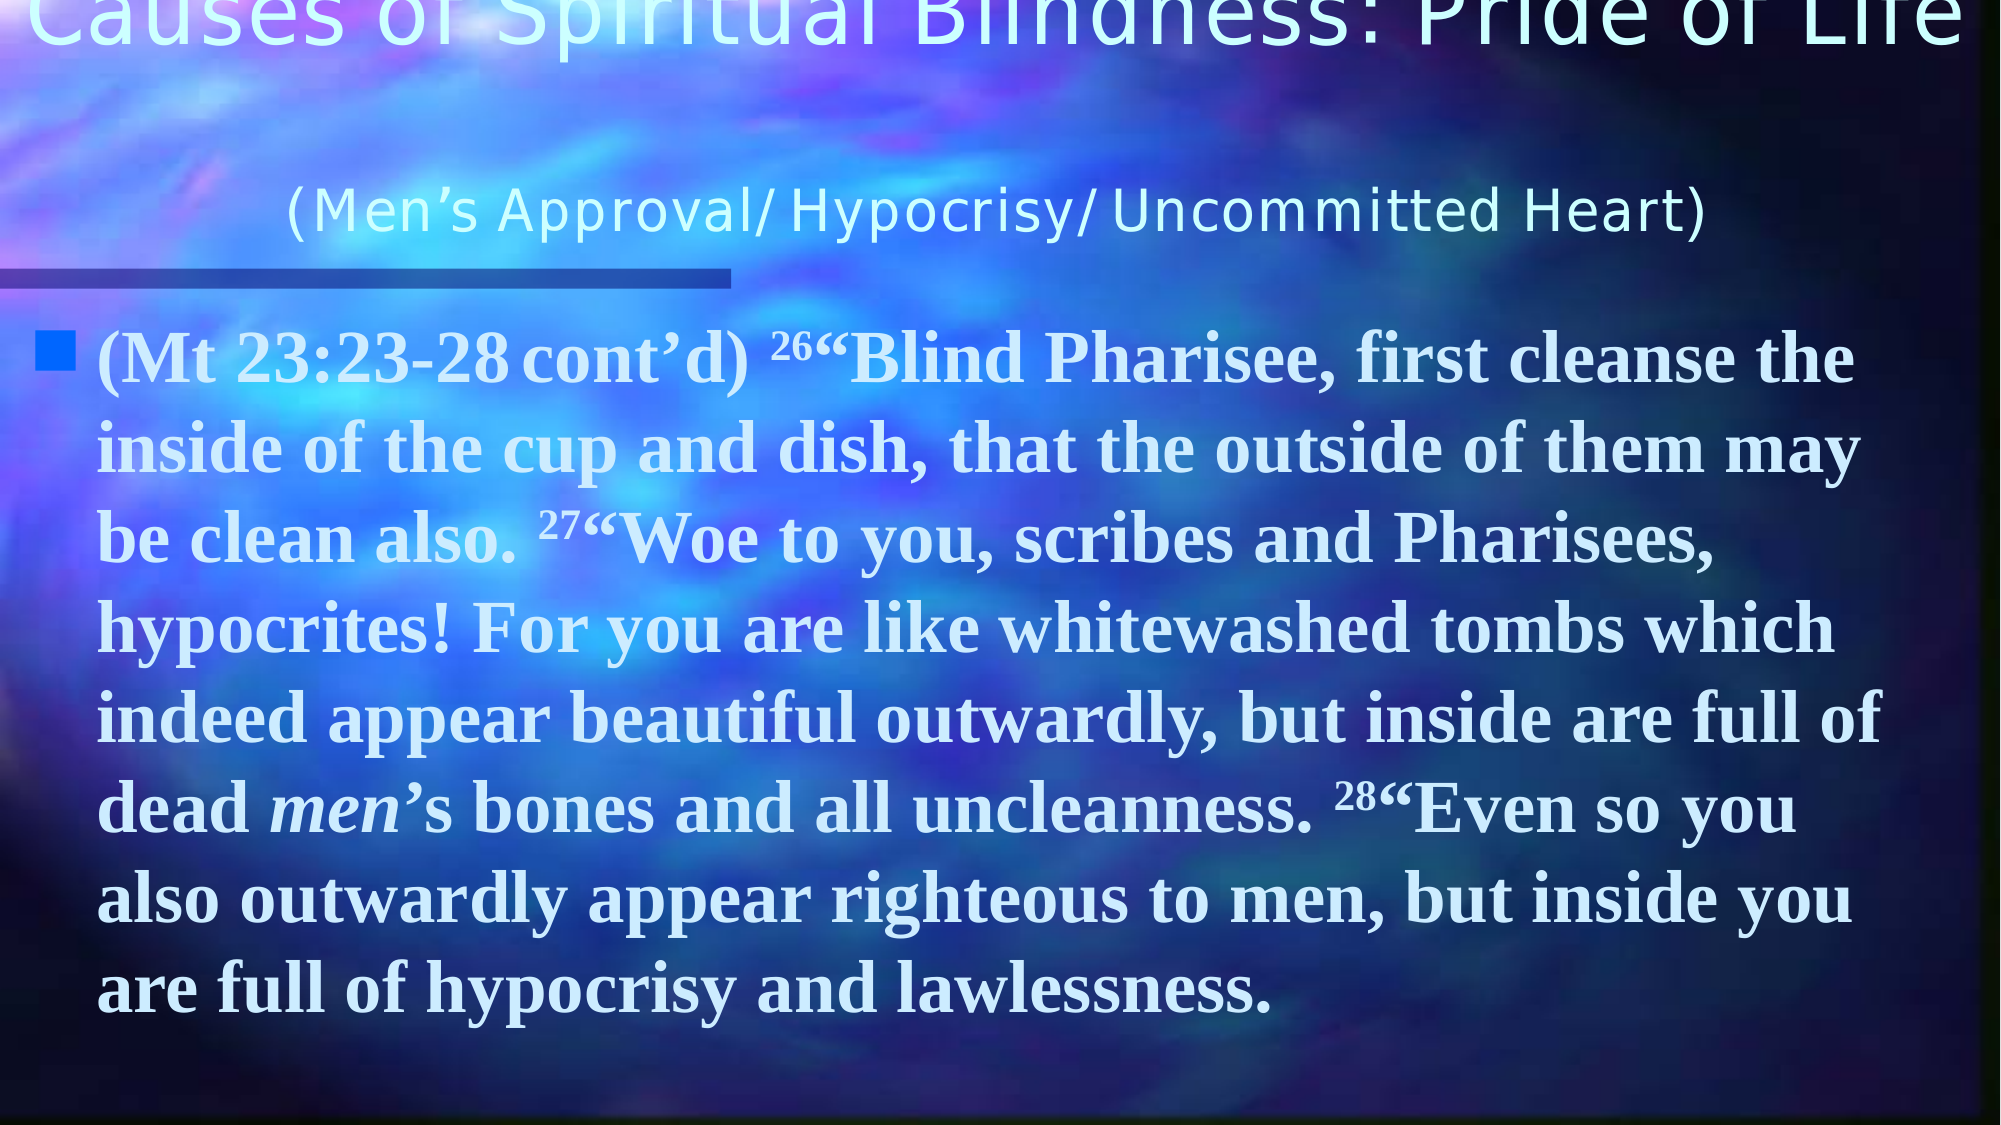

Causes of Spiritual Blindness: Pride of Life
(Men’s Approval/Hypocrisy/Uncommitted Heart)
(Mt 23:23-28 cont’d) 26“Blind Pharisee, first cleanse the inside of the cup and dish, that the outside of them may be clean also. 27“Woe to you, scribes and Pharisees, hypocrites! For you are like whitewashed tombs which indeed appear beautiful outwardly, but inside are full of dead men’s bones and all uncleanness. 28“Even so you also outwardly appear righteous to men, but inside you are full of hypocrisy and lawlessness.